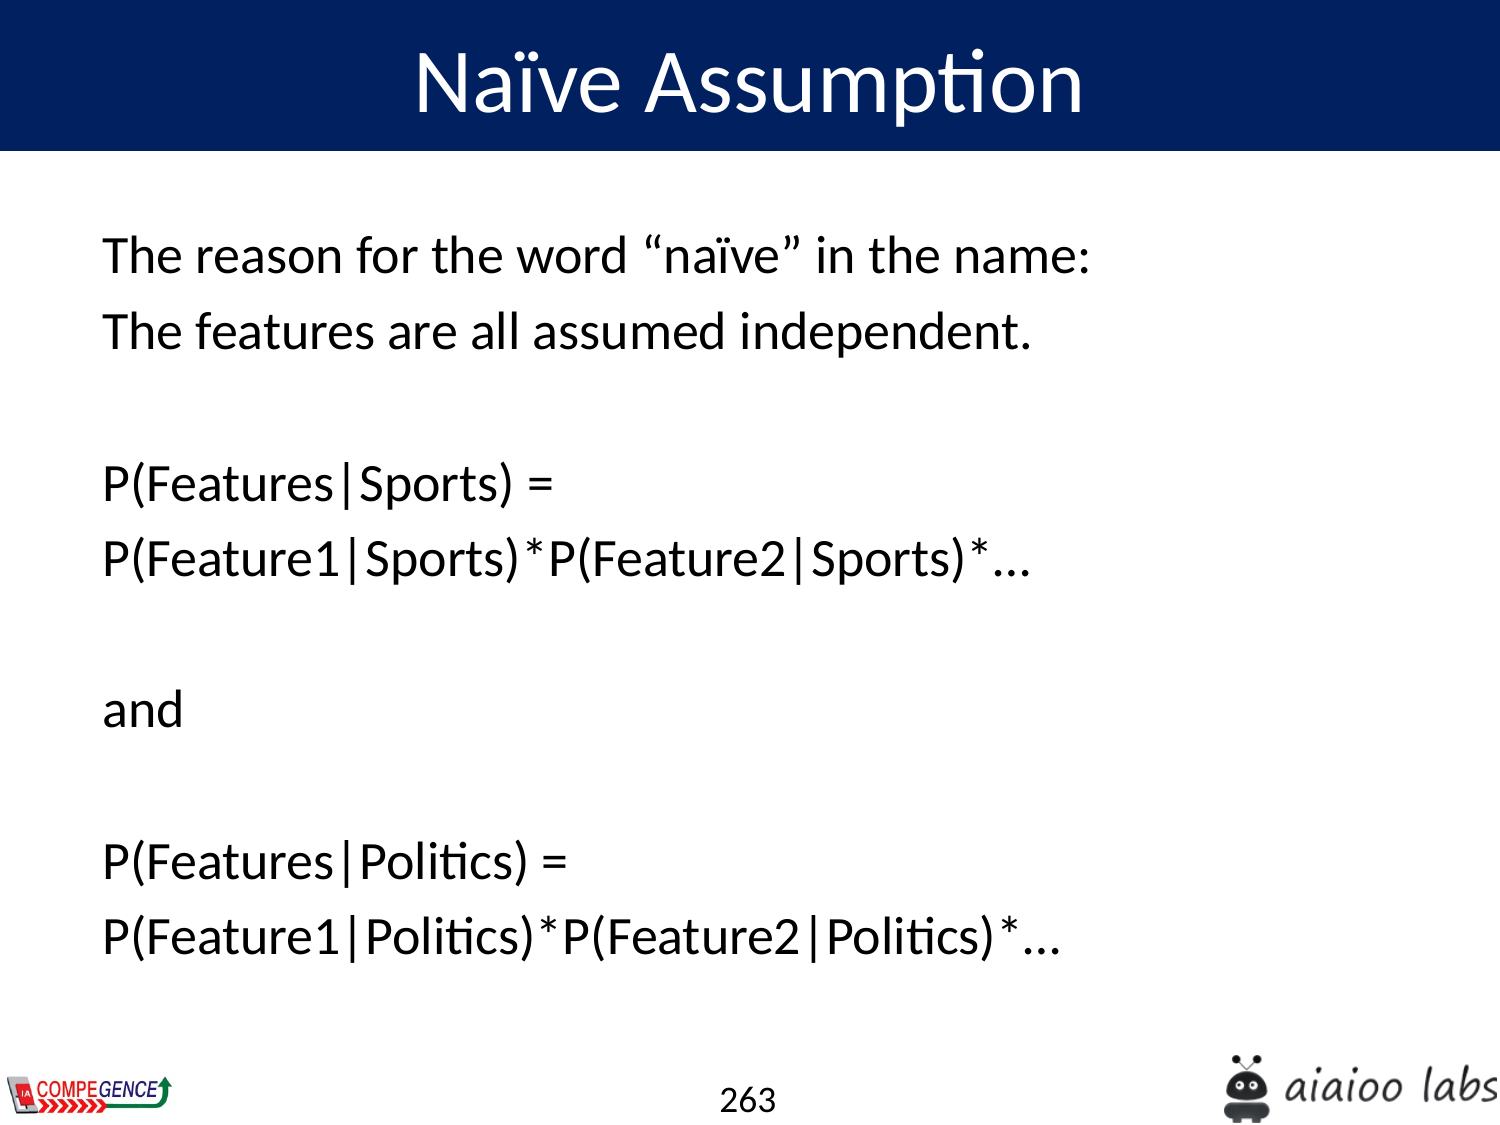

Naïve Assumption
The reason for the word “naïve” in the name:
The features are all assumed independent.

P(Features|Sports) =
P(Feature1|Sports)*P(Feature2|Sports)*…

and

P(Features|Politics) =
P(Feature1|Politics)*P(Feature2|Politics)*…